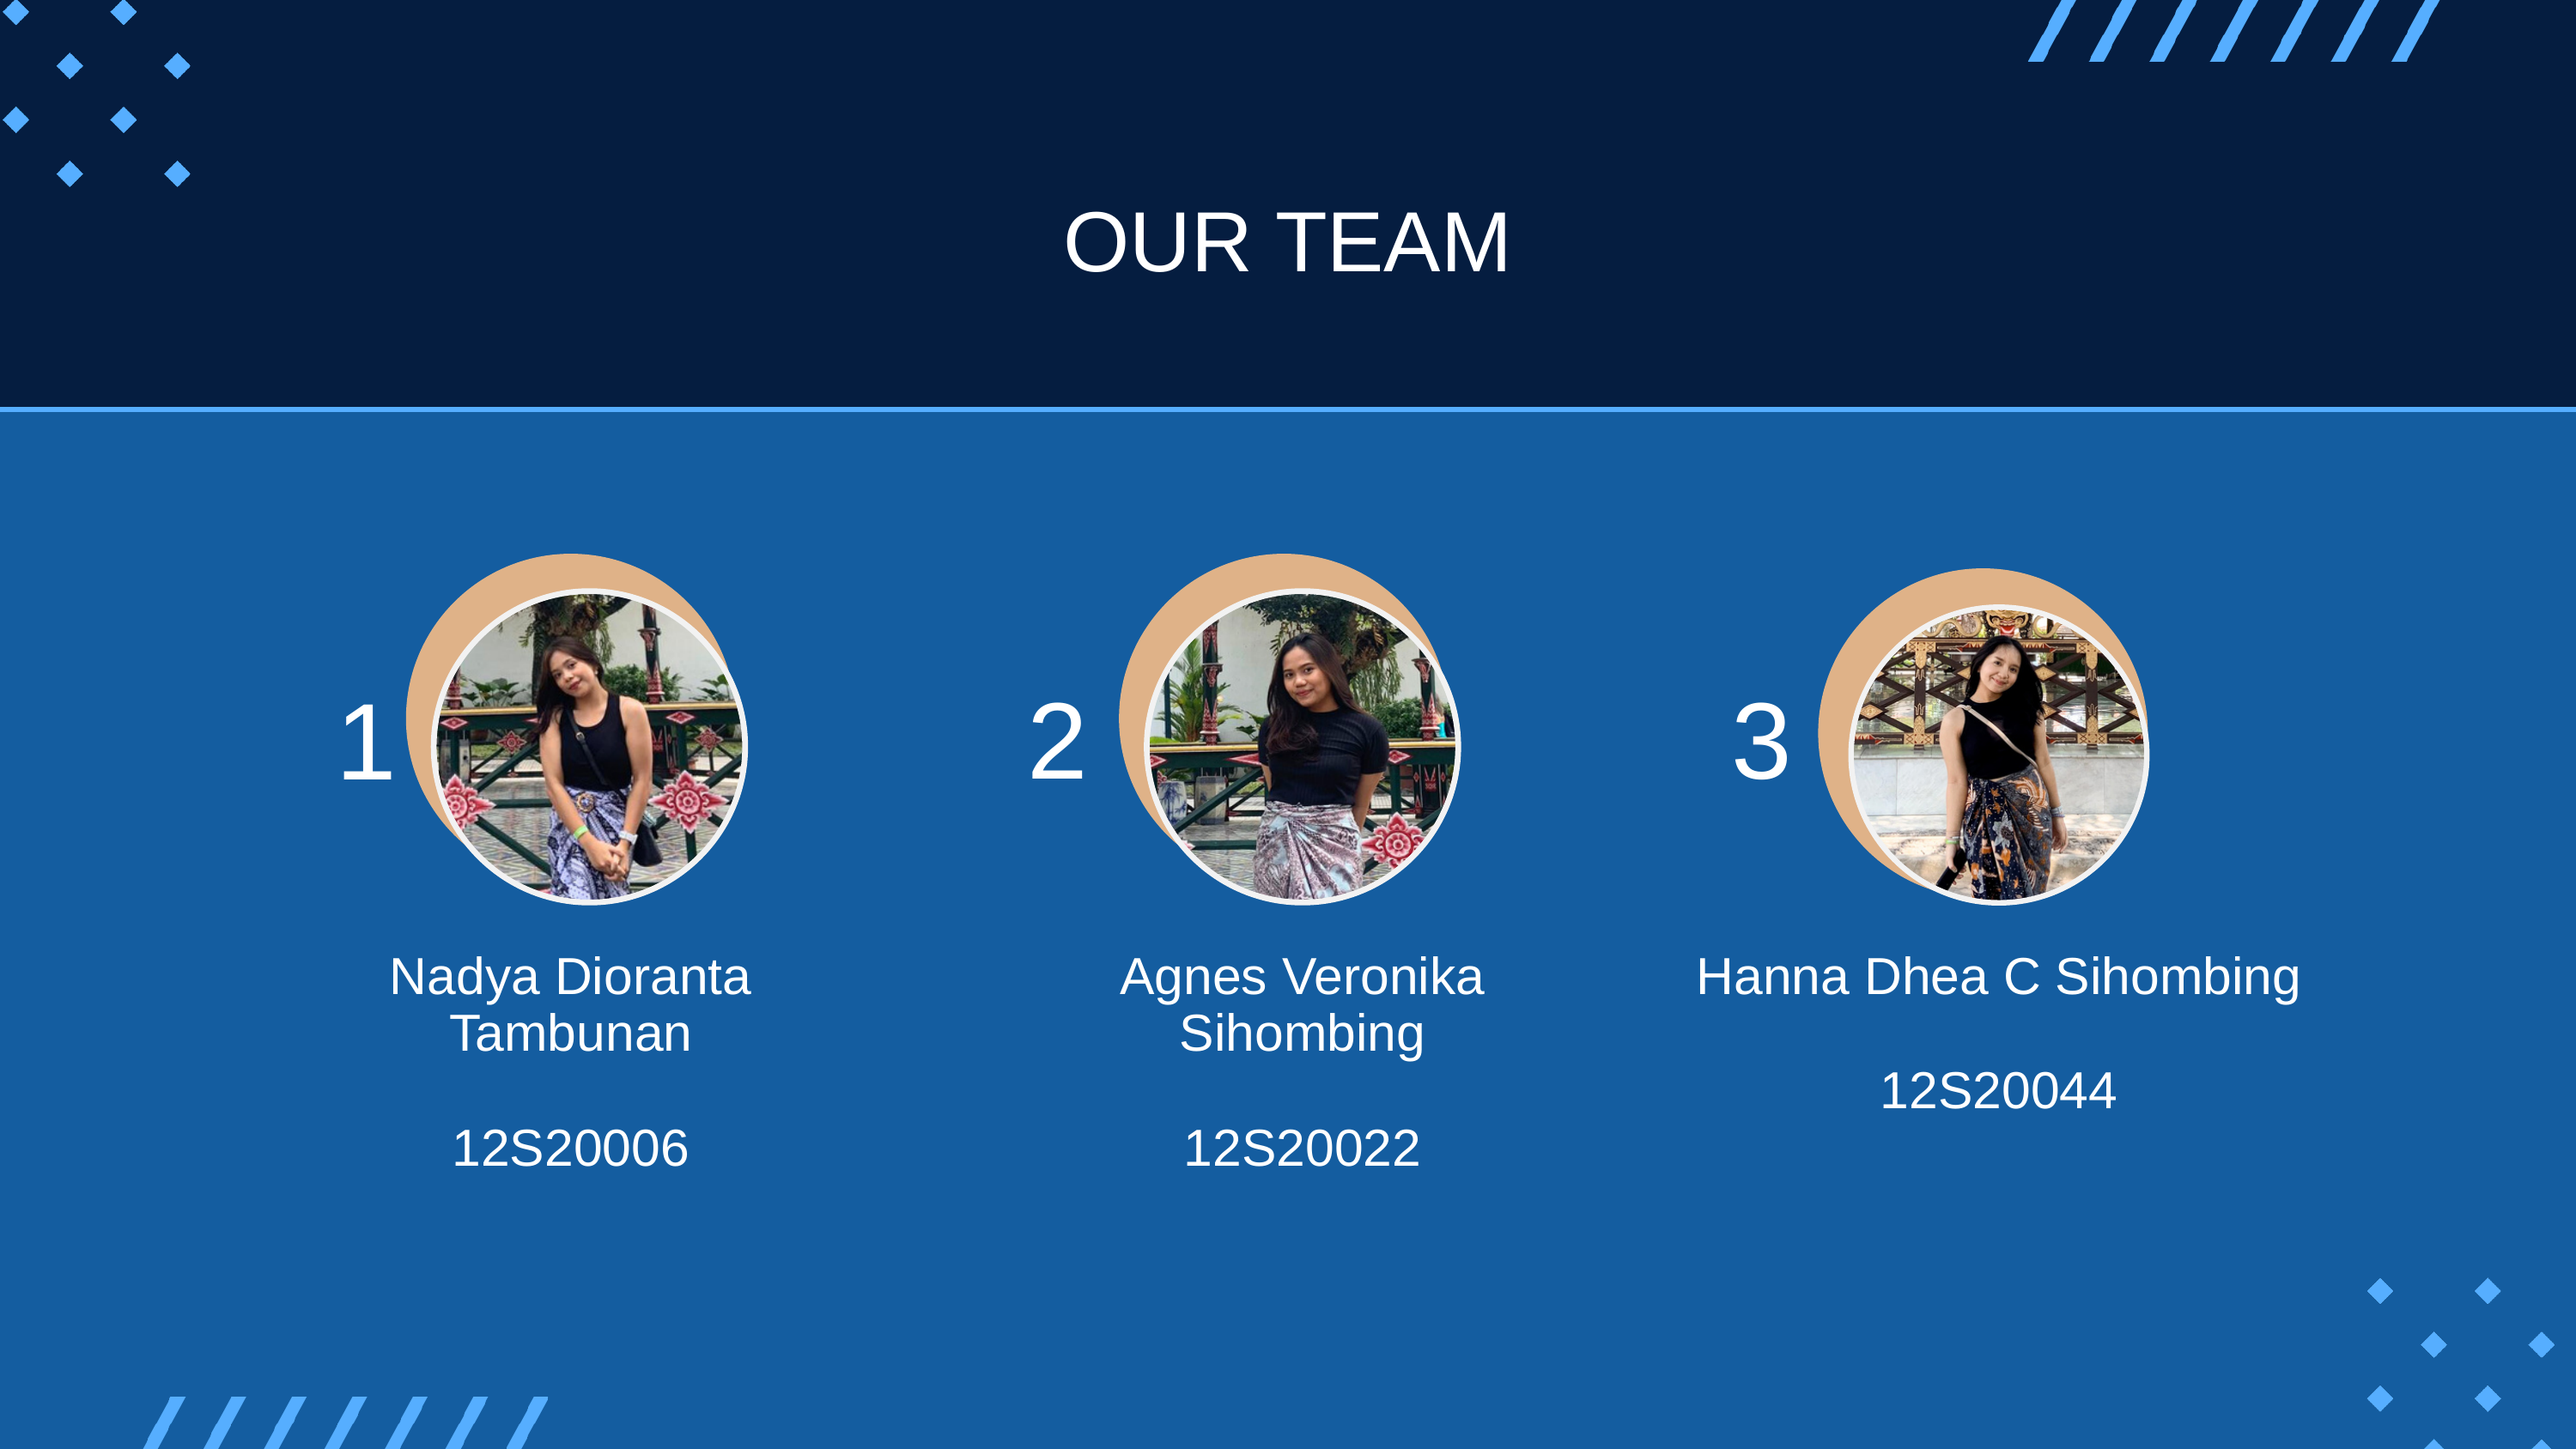

OUR TEAM

2
3
1
Nadya Dioranta Tambunan

12S20006
Agnes Veronika Sihombing

12S20022
Hanna Dhea C Sihombing

12S20044